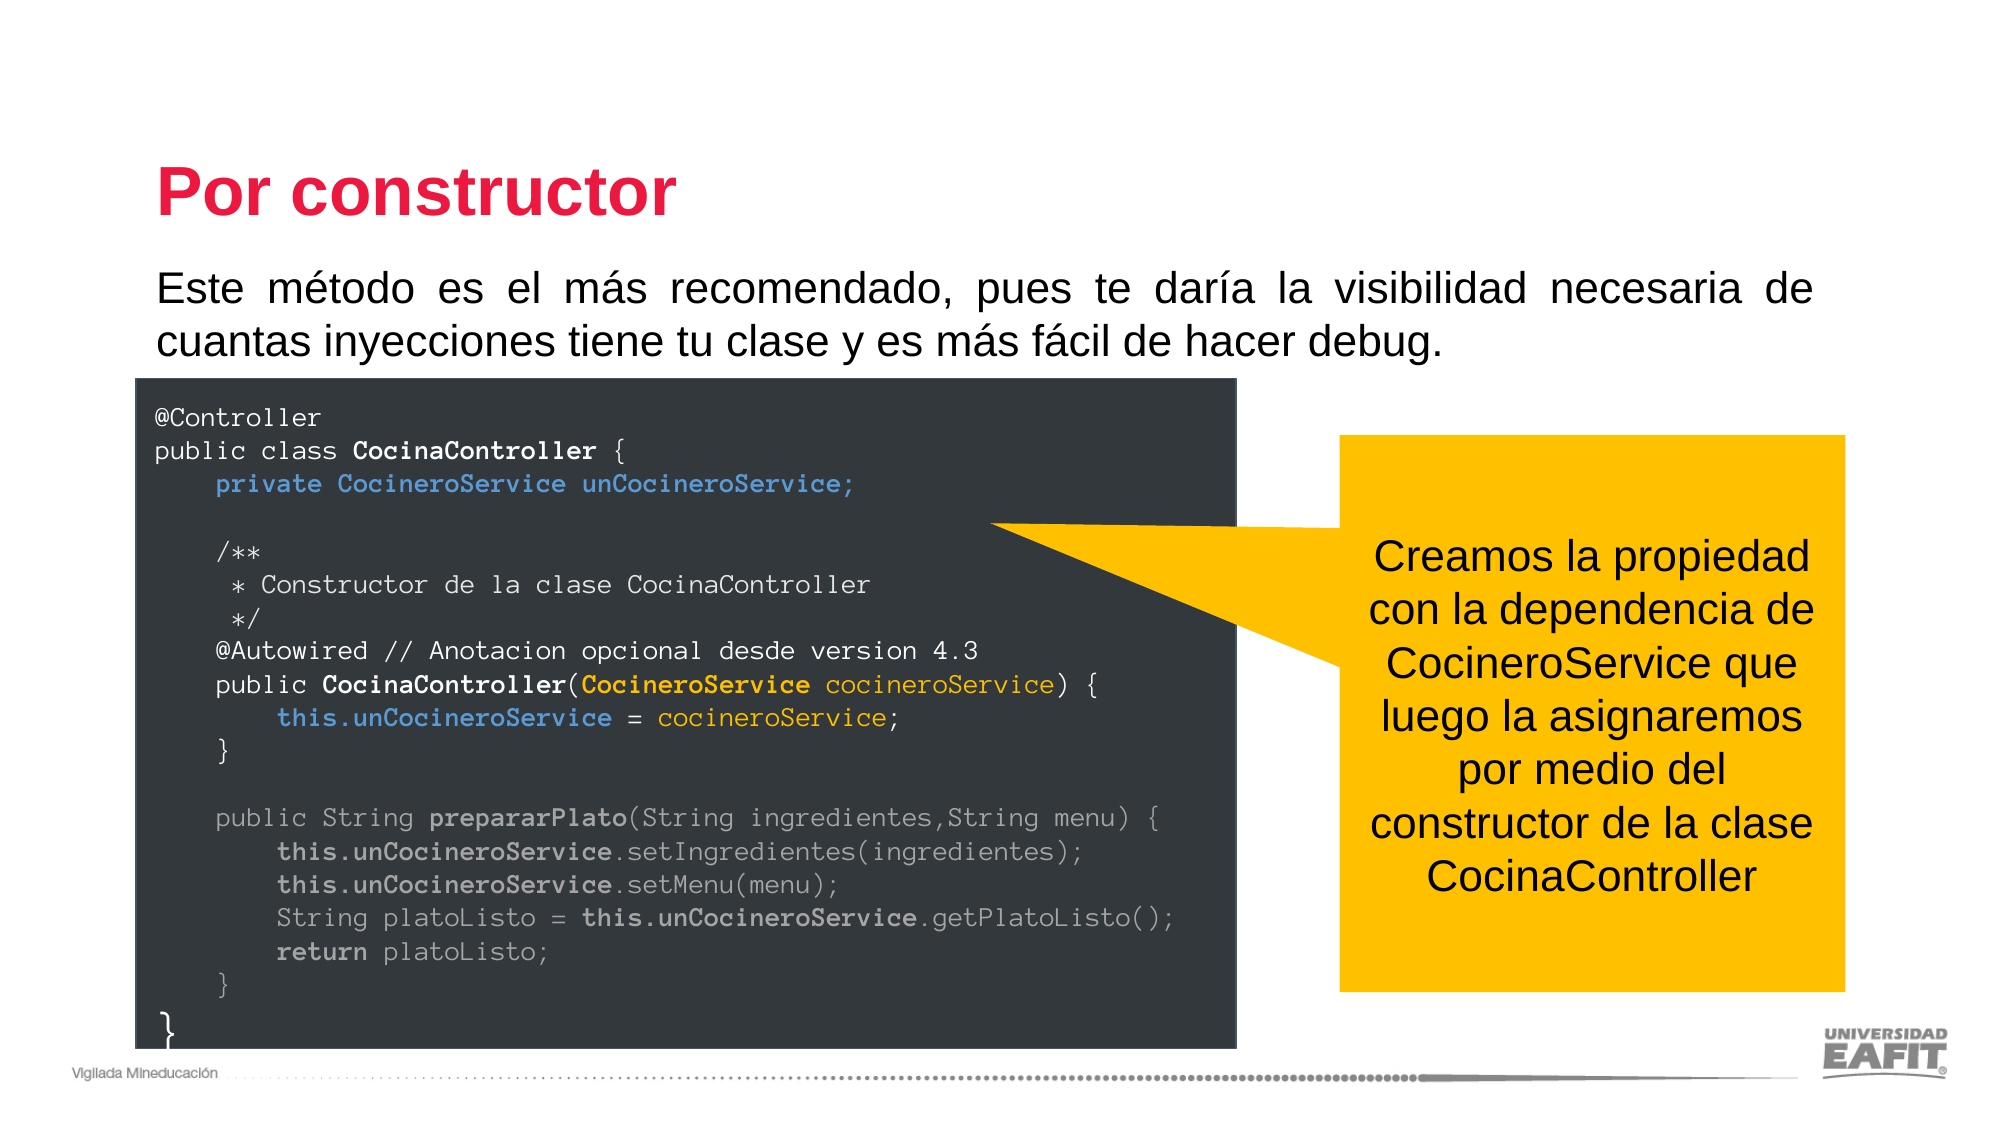

# Por constructor
Este método es el más recomendado, pues te daría la visibilidad necesaria de cuantas inyecciones tiene tu clase y es más fácil de hacer debug.
@Controller
public class CocinaController {
    private CocineroService unCocineroService;

    /**
     * Constructor de la clase CocinaController
     */
    @Autowired // Anotacion opcional desde version 4.3
    public CocinaController(CocineroService cocineroService) {
        this.unCocineroService = cocineroService;
    }

    public String prepararPlato(String ingredientes,String menu) {
        this.unCocineroService.setIngredientes(ingredientes);
        this.unCocineroService.setMenu(menu);
        String platoListo = this.unCocineroService.getPlatoListo();
        return platoListo;
    }
}
Creamos la propiedad con la dependencia de CocineroService que luego la asignaremos por medio del constructor de la clase CocinaController